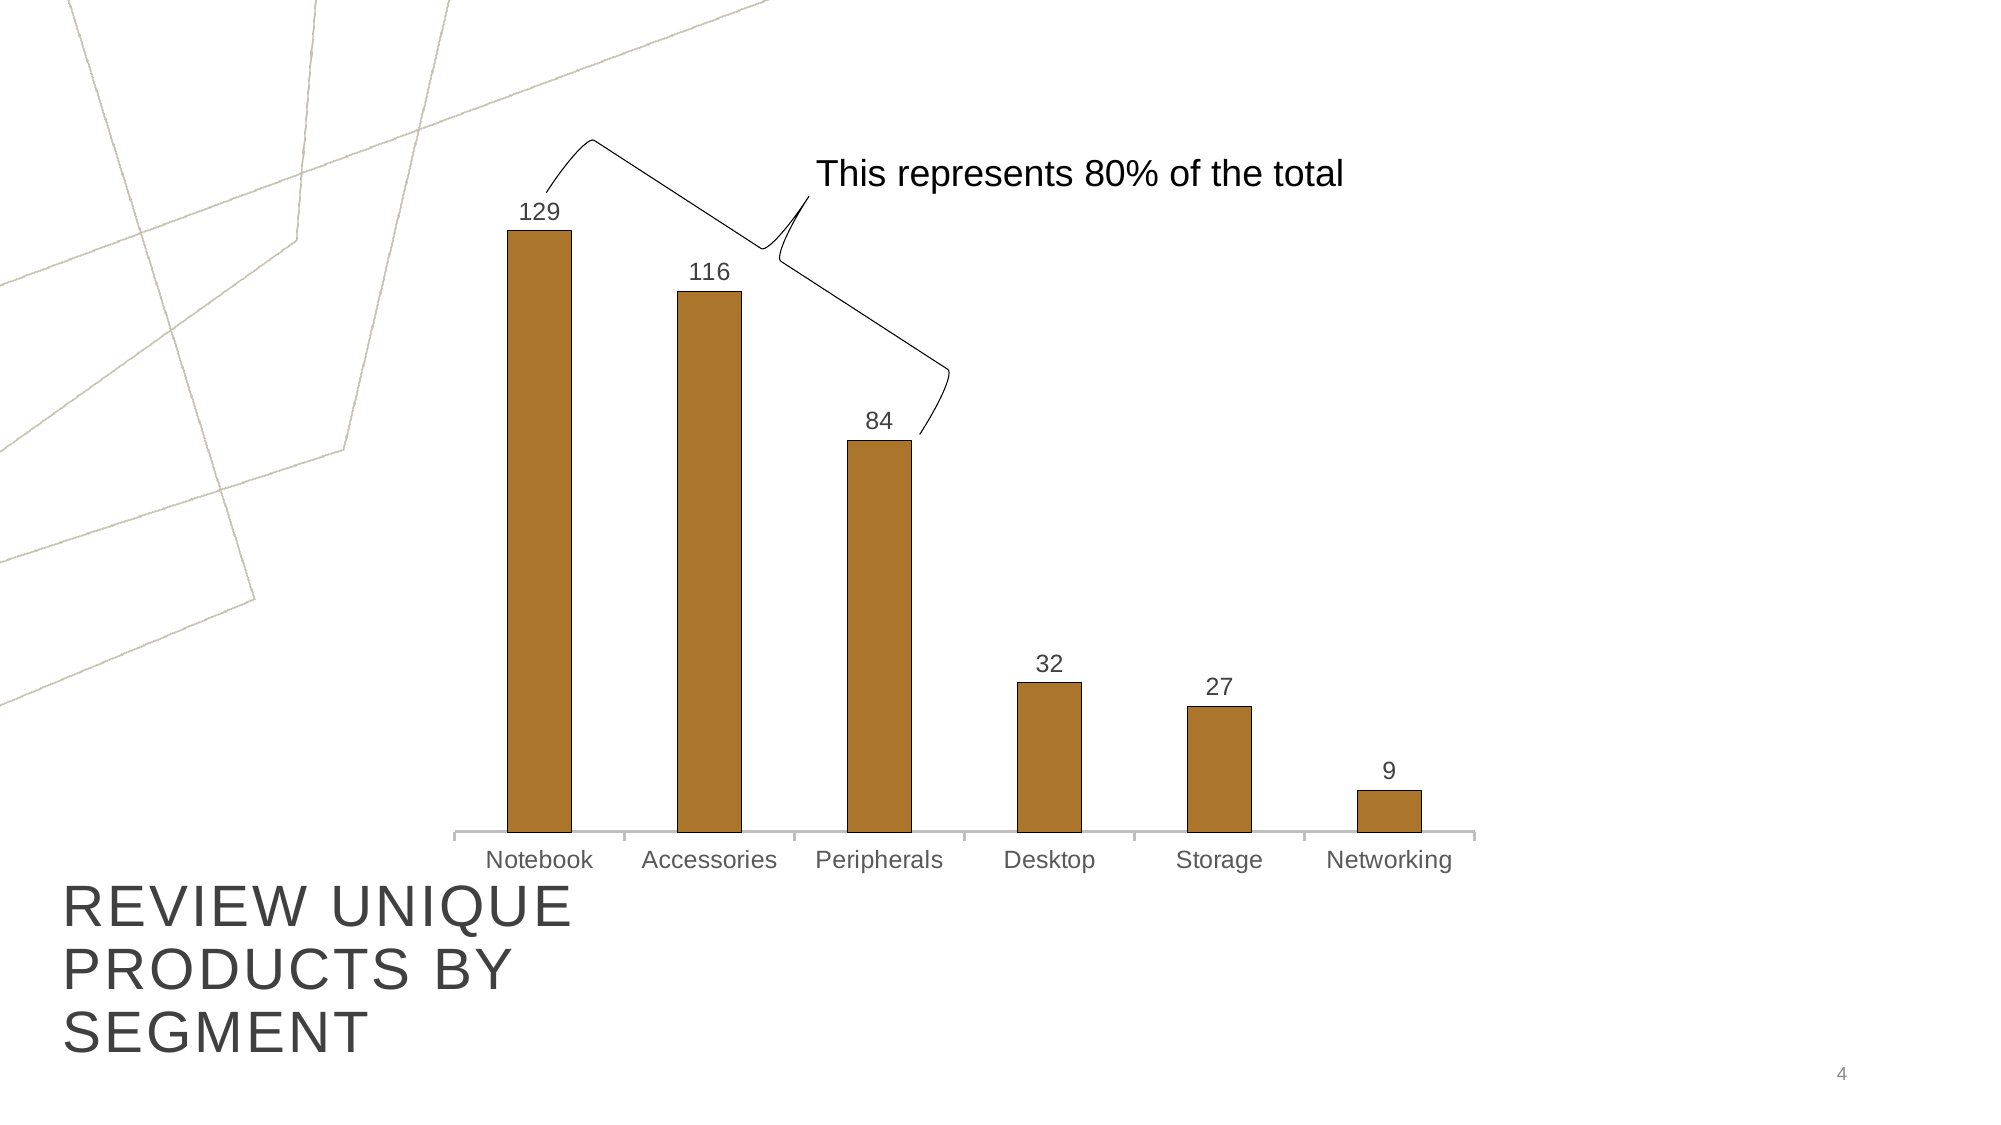

This represents 80% of the total

### Chart

| Category |  product_count |
|---|---|
| Notebook | 129.0 |
| Accessories | 116.0 |
| Peripherals | 84.0 |
| Desktop | 32.0 |
| Storage | 27.0 |
| Networking | 9.0 |
# Review unique products by segment
4